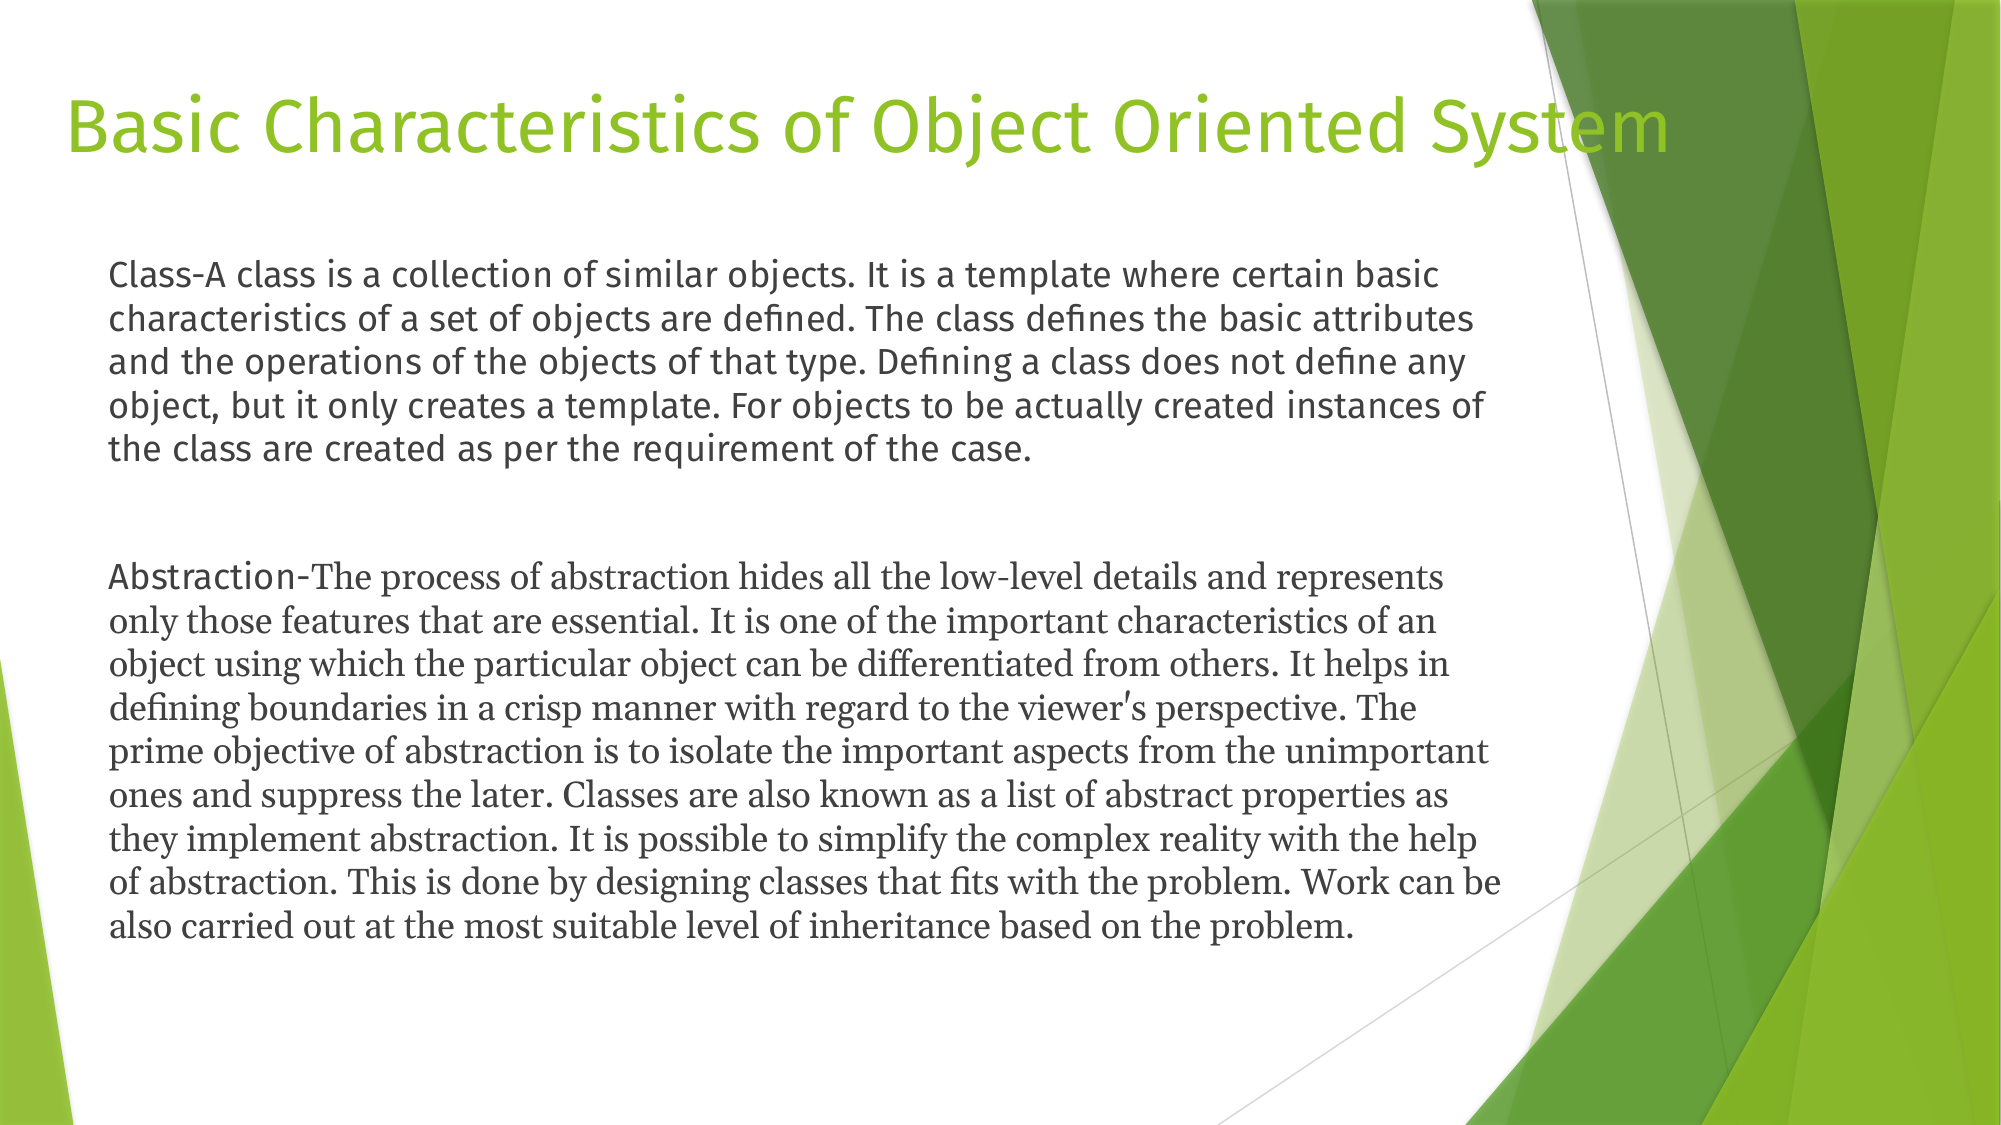

# Basic Characteristics of Object Oriented System
Class-A class is a collection of similar objects. It is a template where certain basic characteristics of a set of objects are defined. The class defines the basic attributes and the operations of the objects of that type. Defining a class does not define any object, but it only creates a template. For objects to be actually created instances of the class are created as per the requirement of the case.

Abstraction-The process of abstraction hides all the low-level details and represents only those features that are essential. It is one of the important characteristics of an object using which the particular object can be differentiated from others. It helps in defining boundaries in a crisp manner with regard to the viewer's perspective. The prime objective of abstraction is to isolate the important aspects from the unimportant ones and suppress the later. Classes are also known as a list of abstract properties as they implement abstraction. It is possible to simplify the complex reality with the help of abstraction. This is done by designing classes that fits with the problem. Work can be also carried out at the most suitable level of inheritance based on the problem.